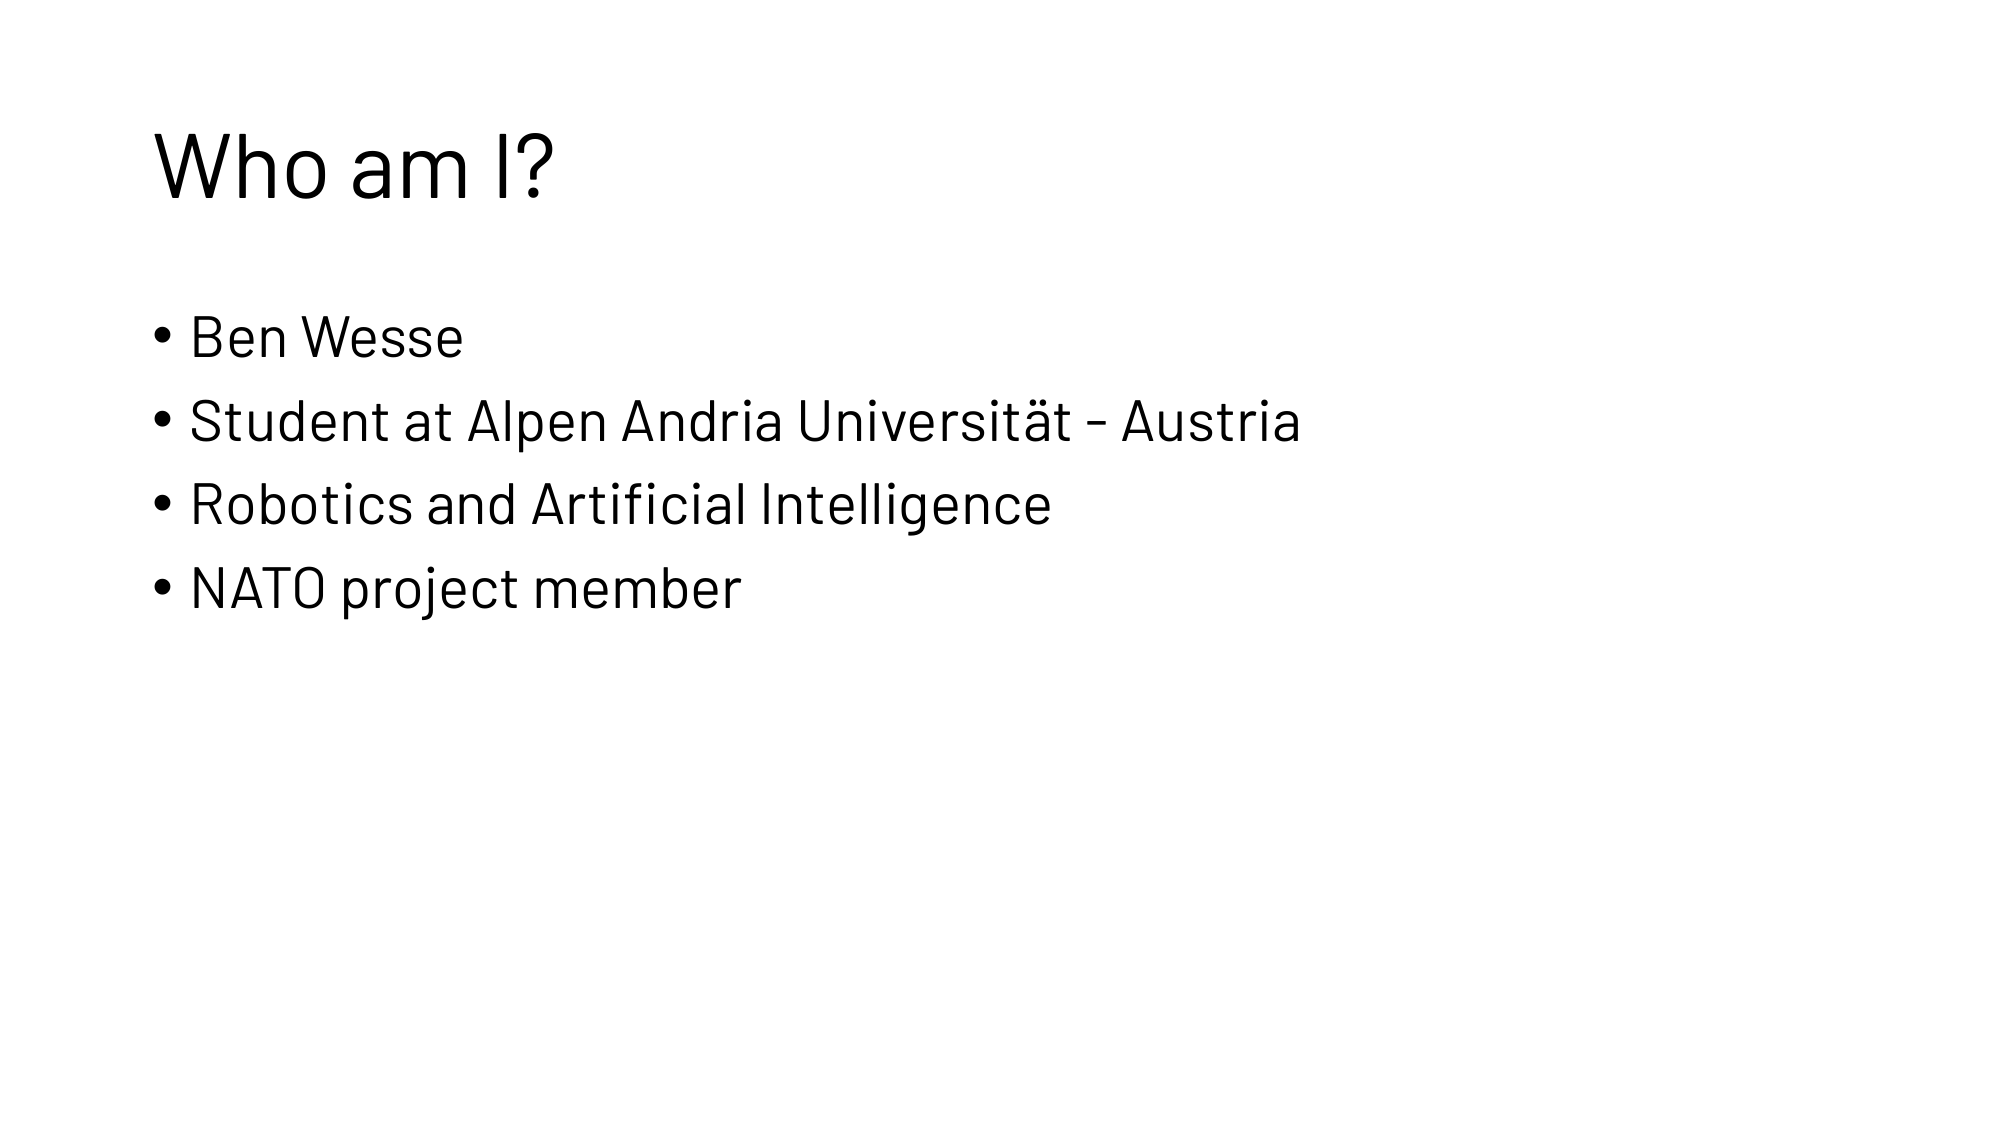

# Who am I?
Ben Wesse
Student at Alpen Andria Universität - Austria
Robotics and Artificial Intelligence
NATO project member